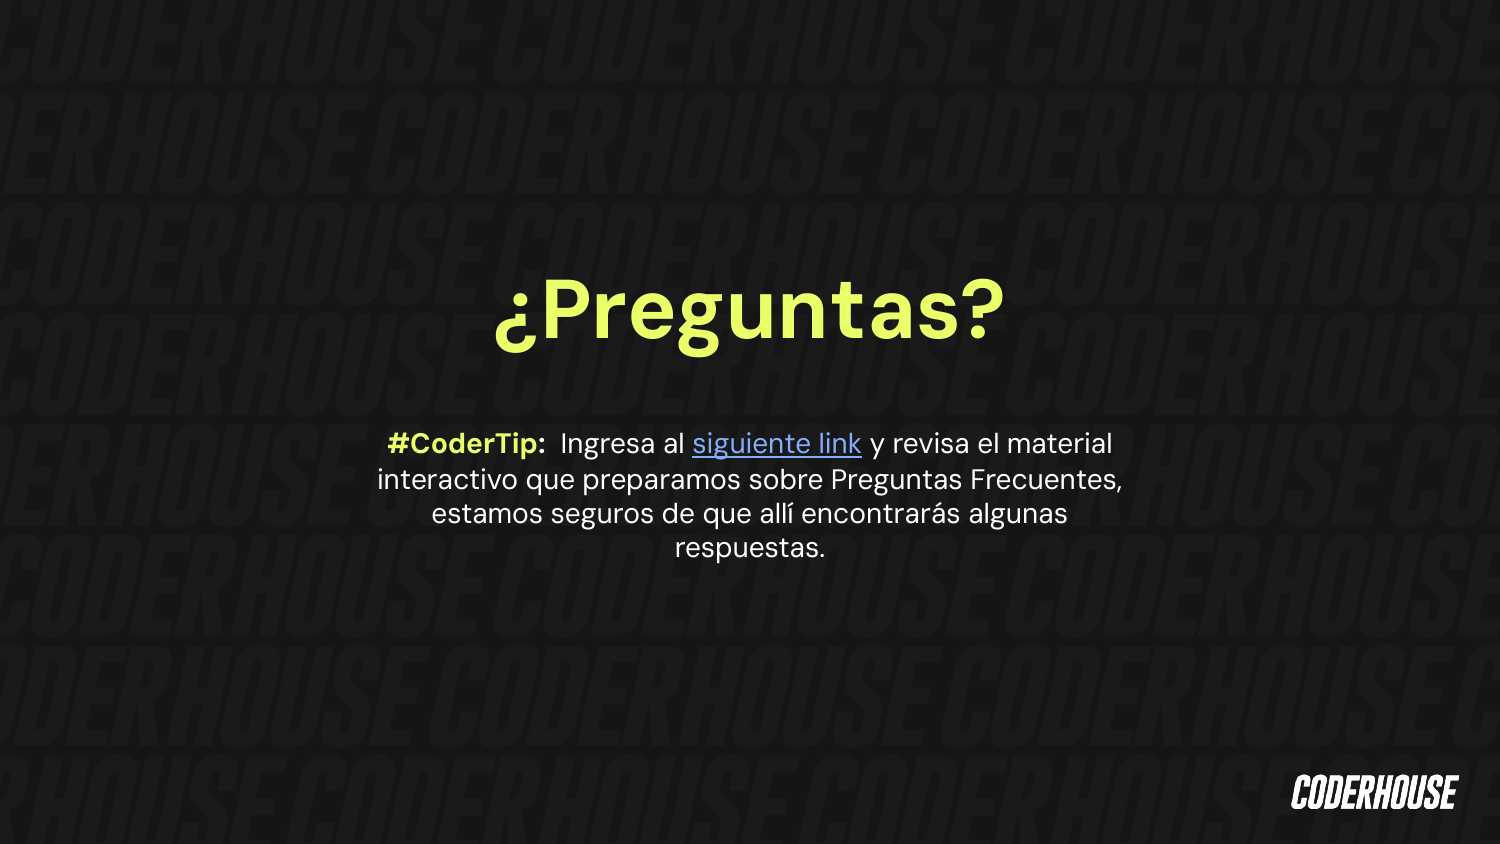

¿Preguntas?
#CoderTip:  Ingresa al siguiente link y revisa el material interactivo que preparamos sobre Preguntas Frecuentes, estamos seguros de que allí encontrarás algunas respuestas.